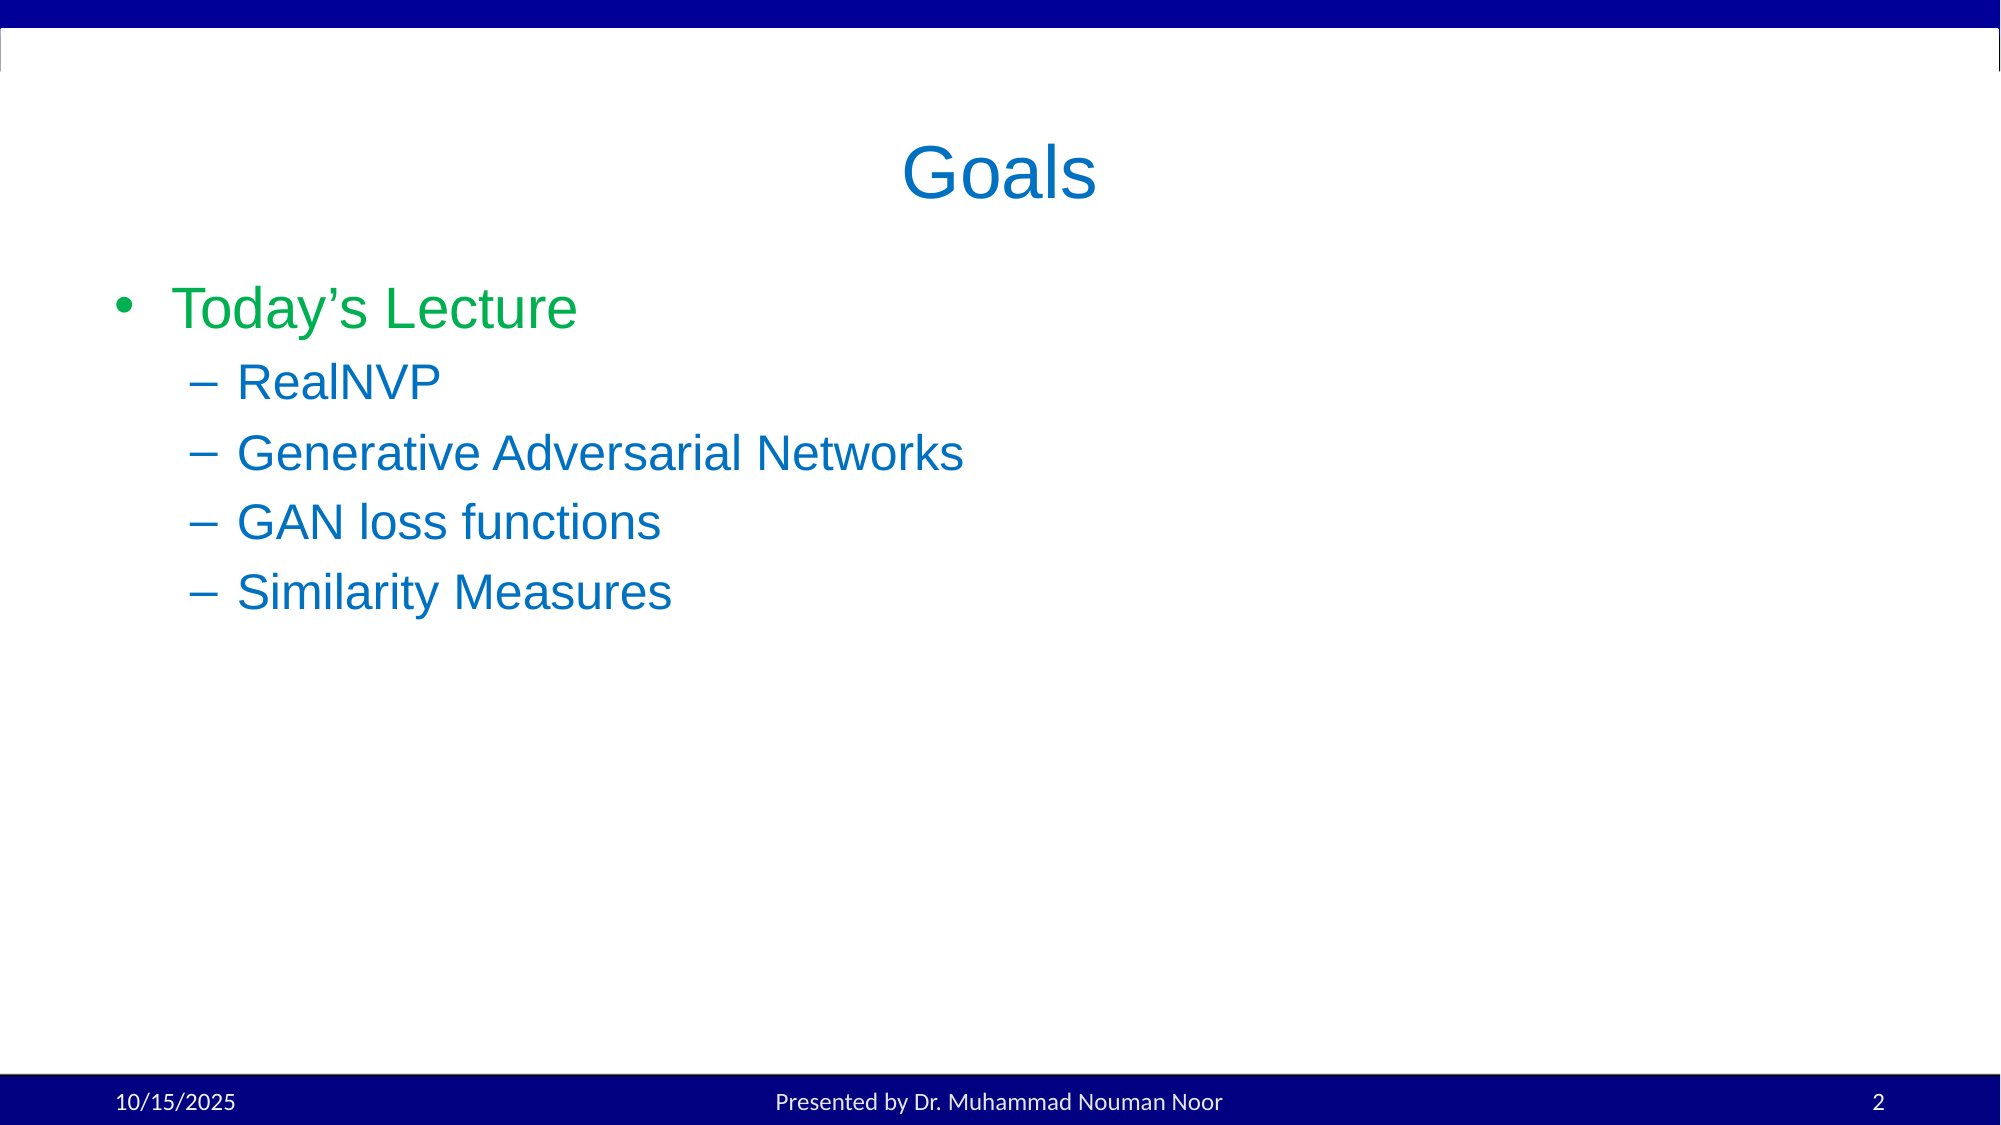

# Goals
Today’s Lecture
RealNVP
Generative Adversarial Networks
GAN loss functions
Similarity Measures

10/15/2025
Presented by Dr. Muhammad Nouman Noor
2